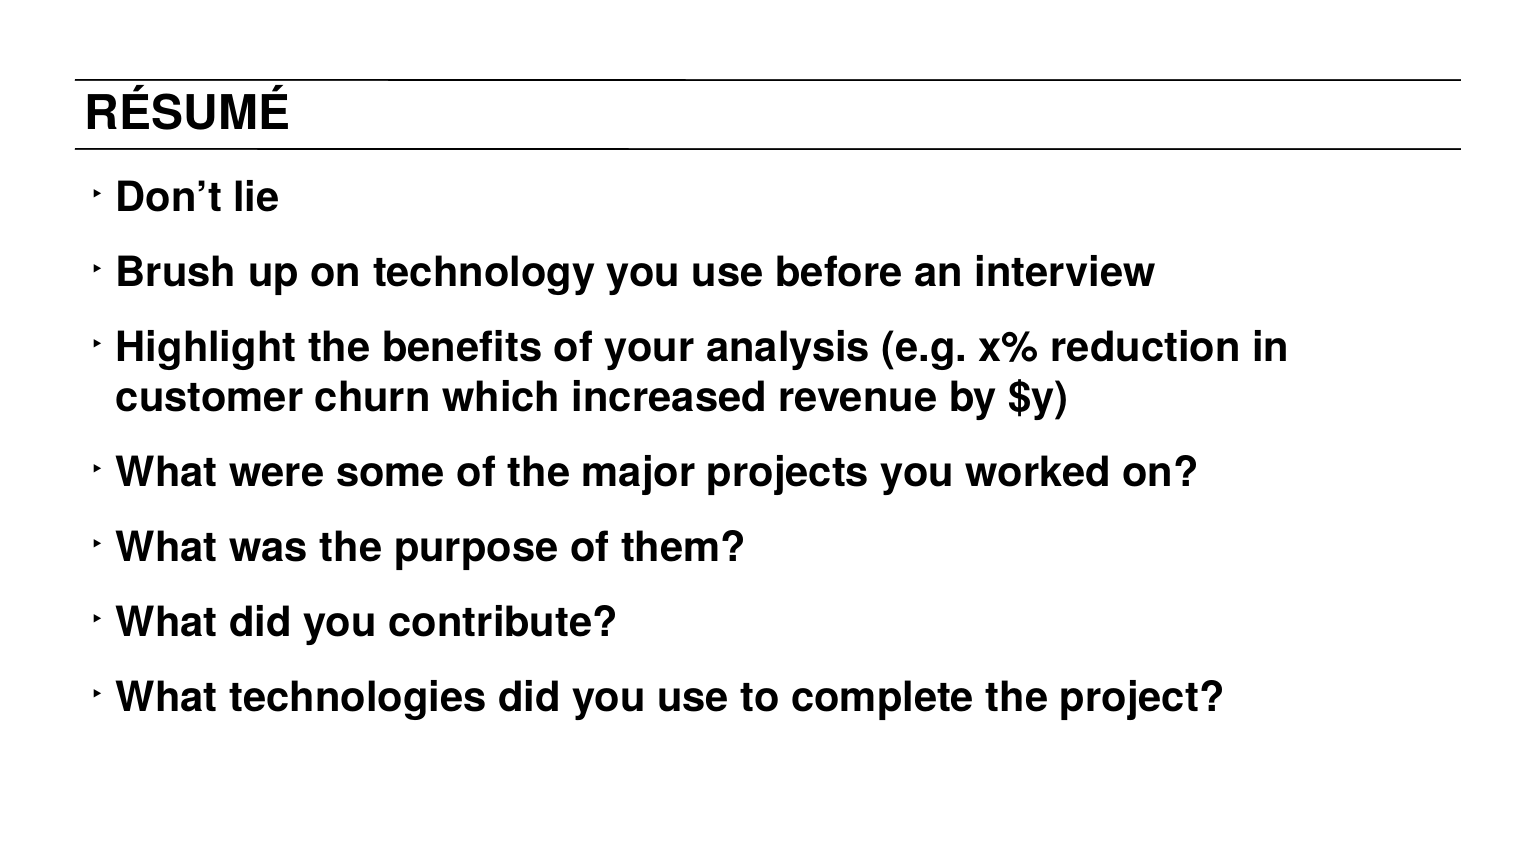

# RÉSUMÉ
16

Don’t lie
Brush up on technology you use before an interview
Highlight the benefits of your analysis (e.g. x% reduction in customer churn which increased revenue by $y)
What were some of the major projects you worked on?
What was the purpose of them?
What did you contribute?
What technologies did you use to complete the project?